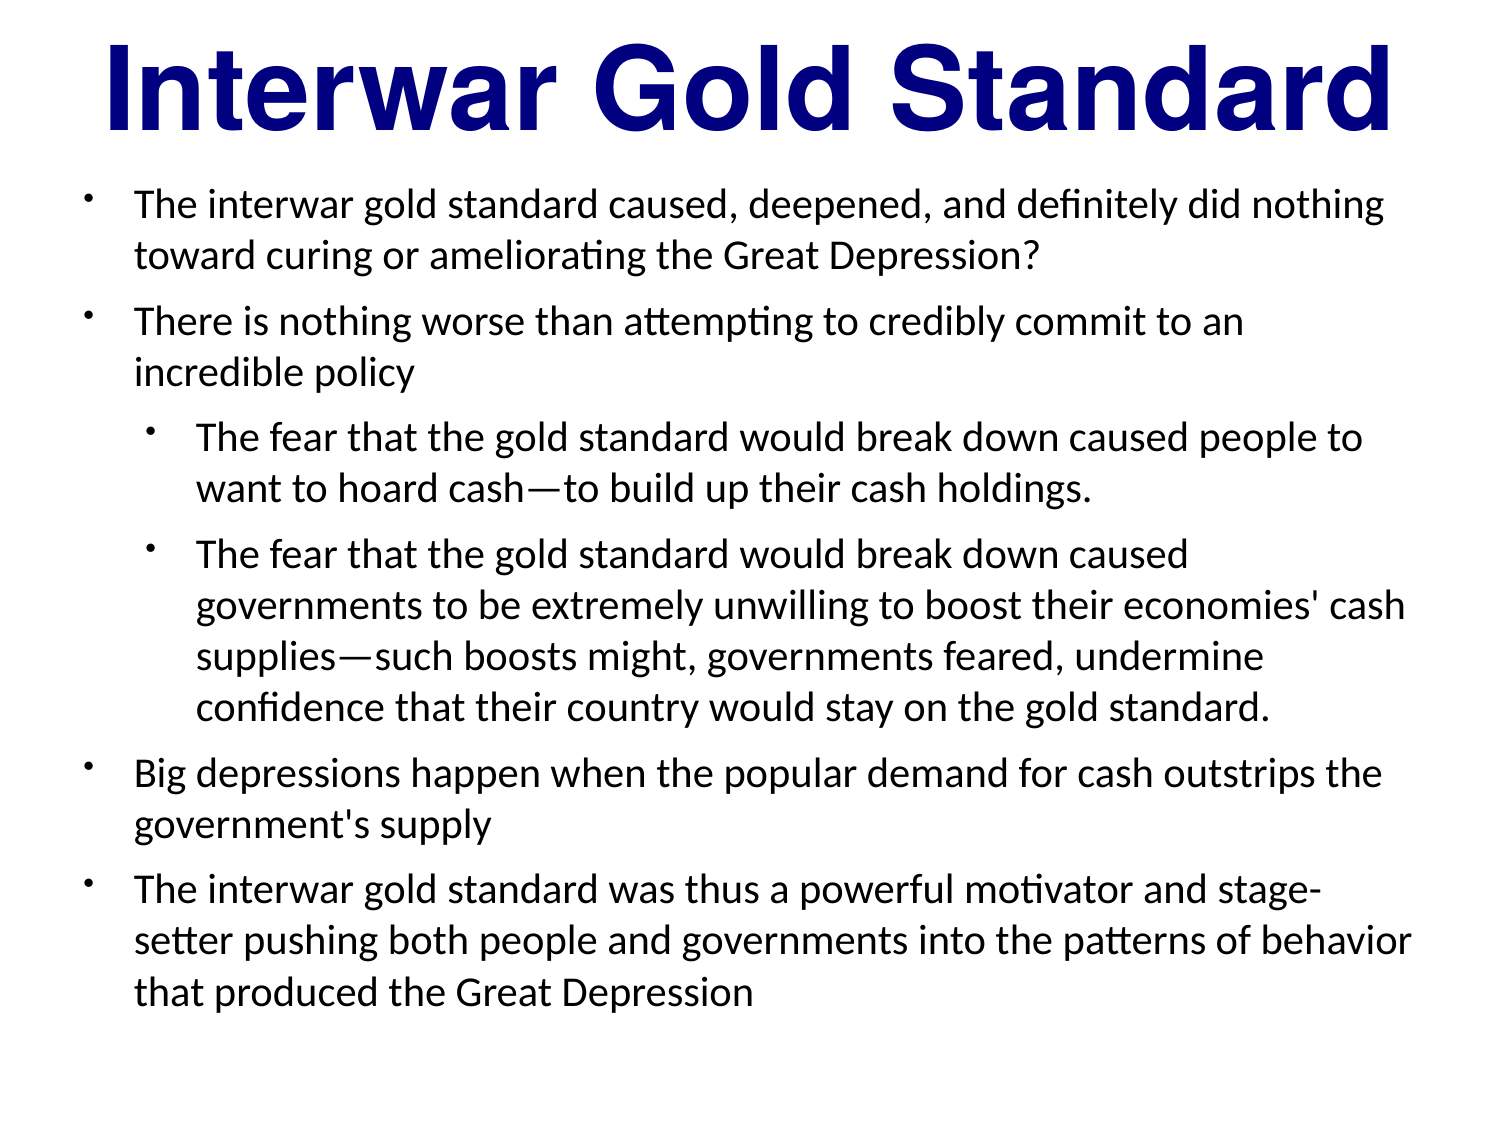

Interwar Gold Standard
The interwar gold standard caused, deepened, and definitely did nothing toward curing or ameliorating the Great Depression?
There is nothing worse than attempting to credibly commit to an incredible policy
The fear that the gold standard would break down caused people to want to hoard cash—to build up their cash holdings.
The fear that the gold standard would break down caused governments to be extremely unwilling to boost their economies' cash supplies—such boosts might, governments feared, undermine confidence that their country would stay on the gold standard.
Big depressions happen when the popular demand for cash outstrips the government's supply
The interwar gold standard was thus a powerful motivator and stage-setter pushing both people and governments into the patterns of behavior that produced the Great Depression